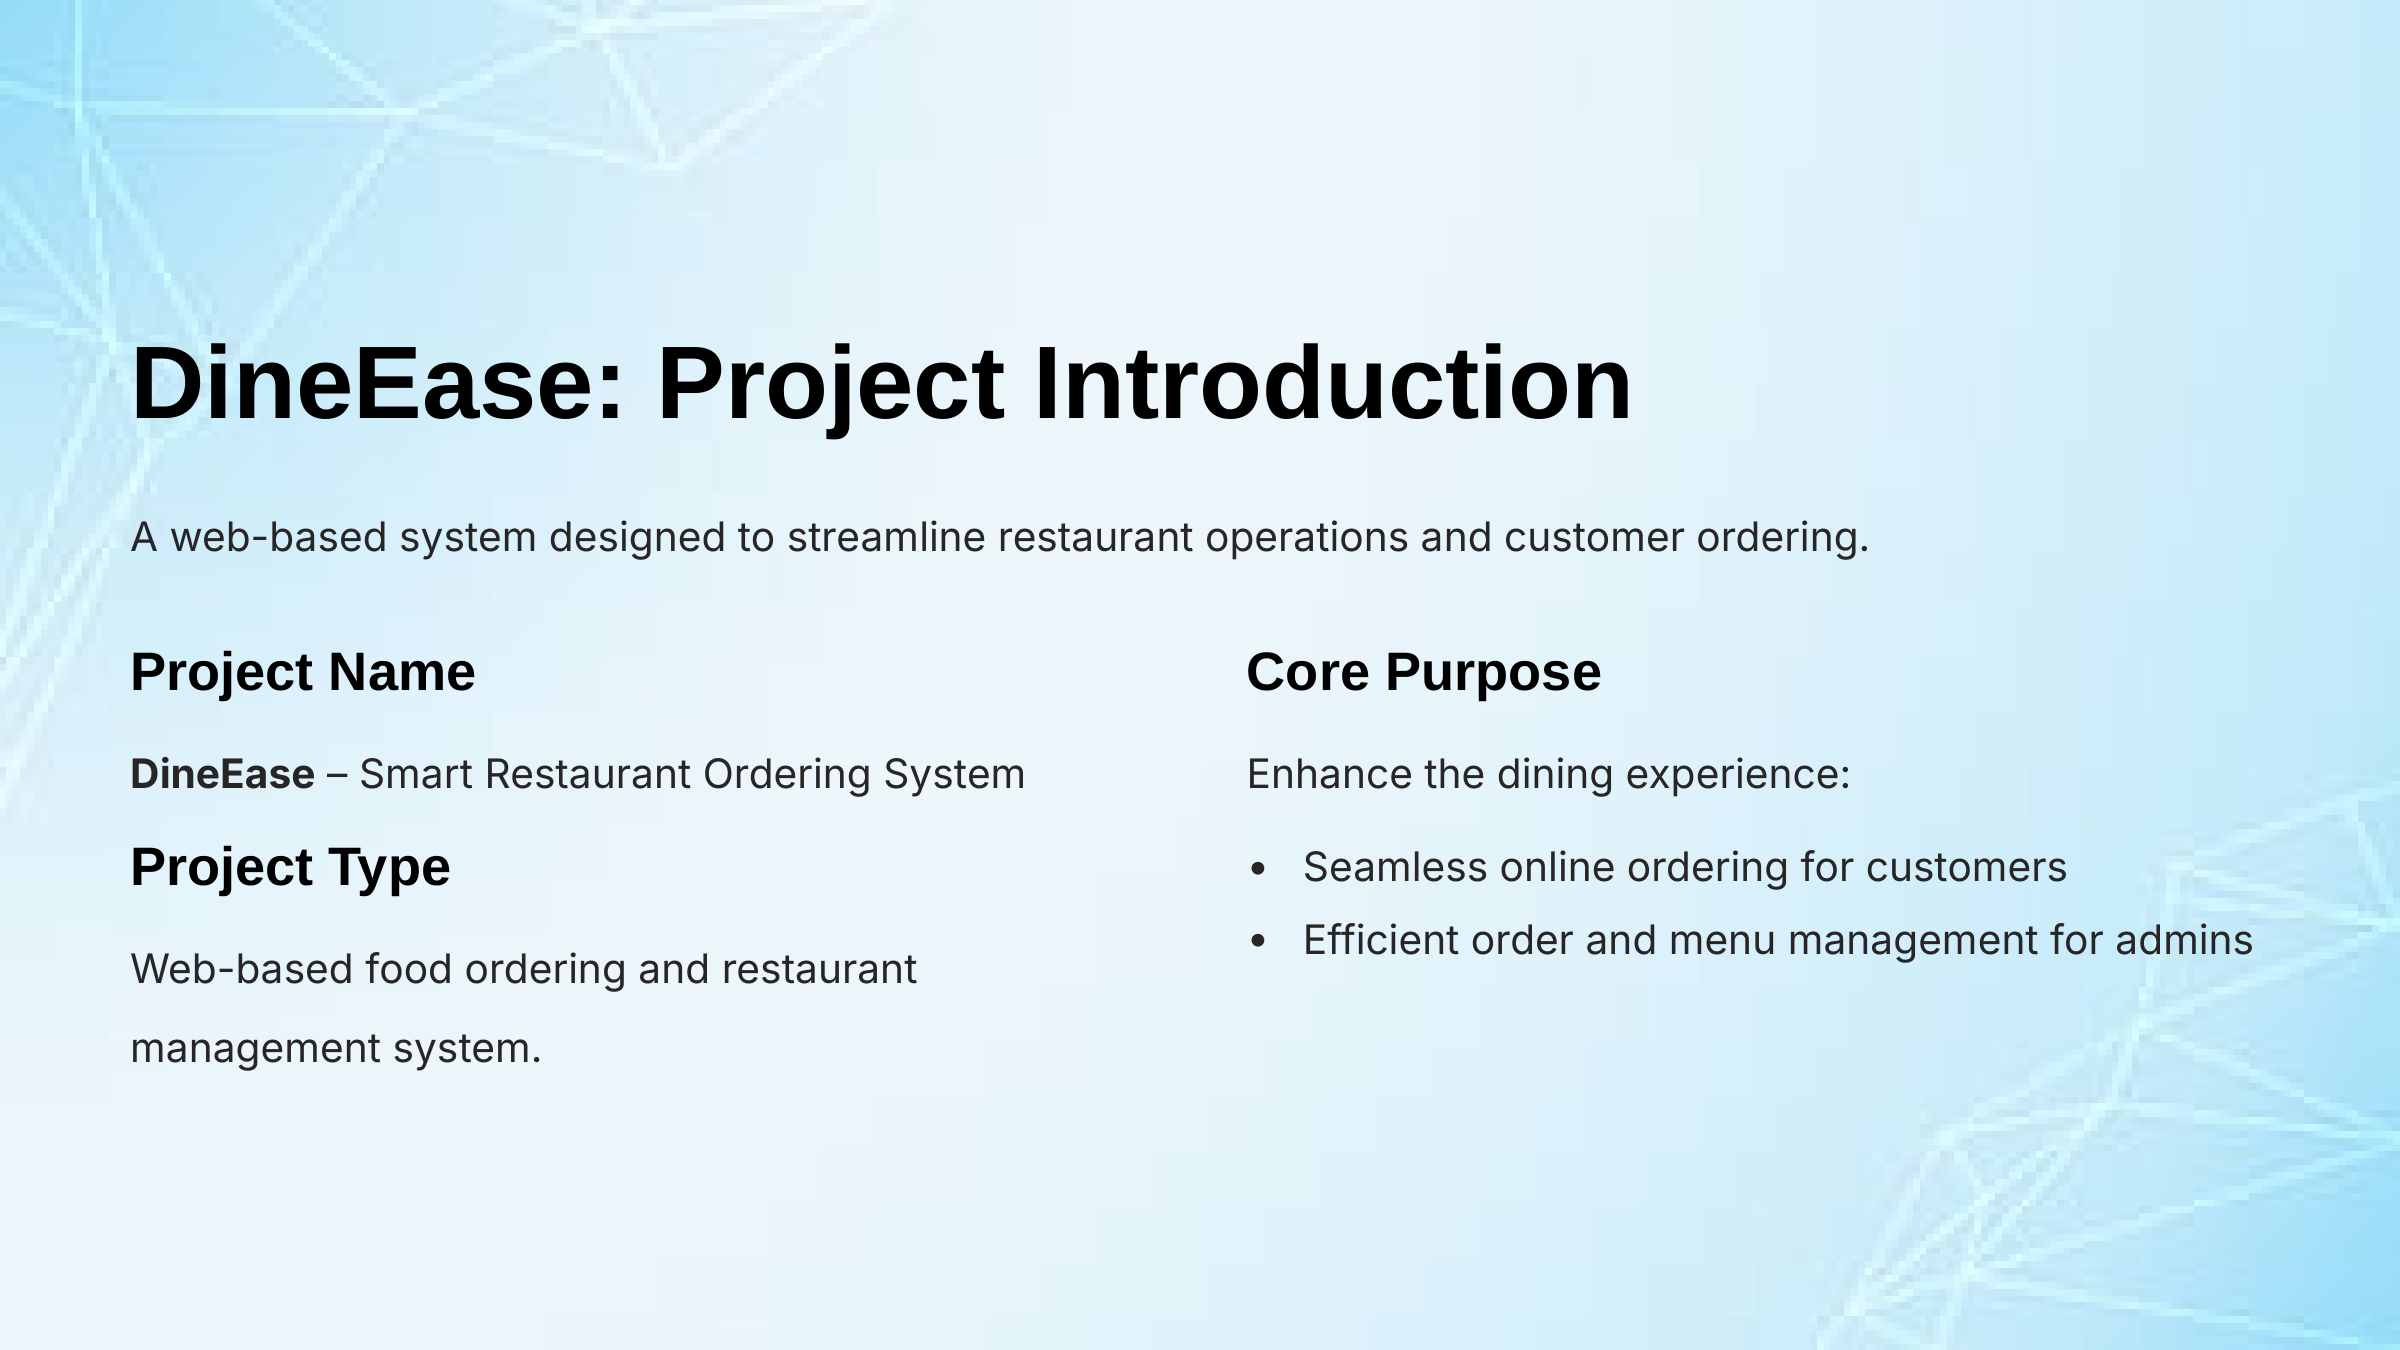

DineEase: Project Introduction
A web-based system designed to streamline restaurant operations and customer ordering.
Project Name
Core Purpose
DineEase – Smart Restaurant Ordering System
Enhance the dining experience:
Seamless online ordering for customers
Project Type
Efficient order and menu management for admins
Web-based food ordering and restaurant management system.